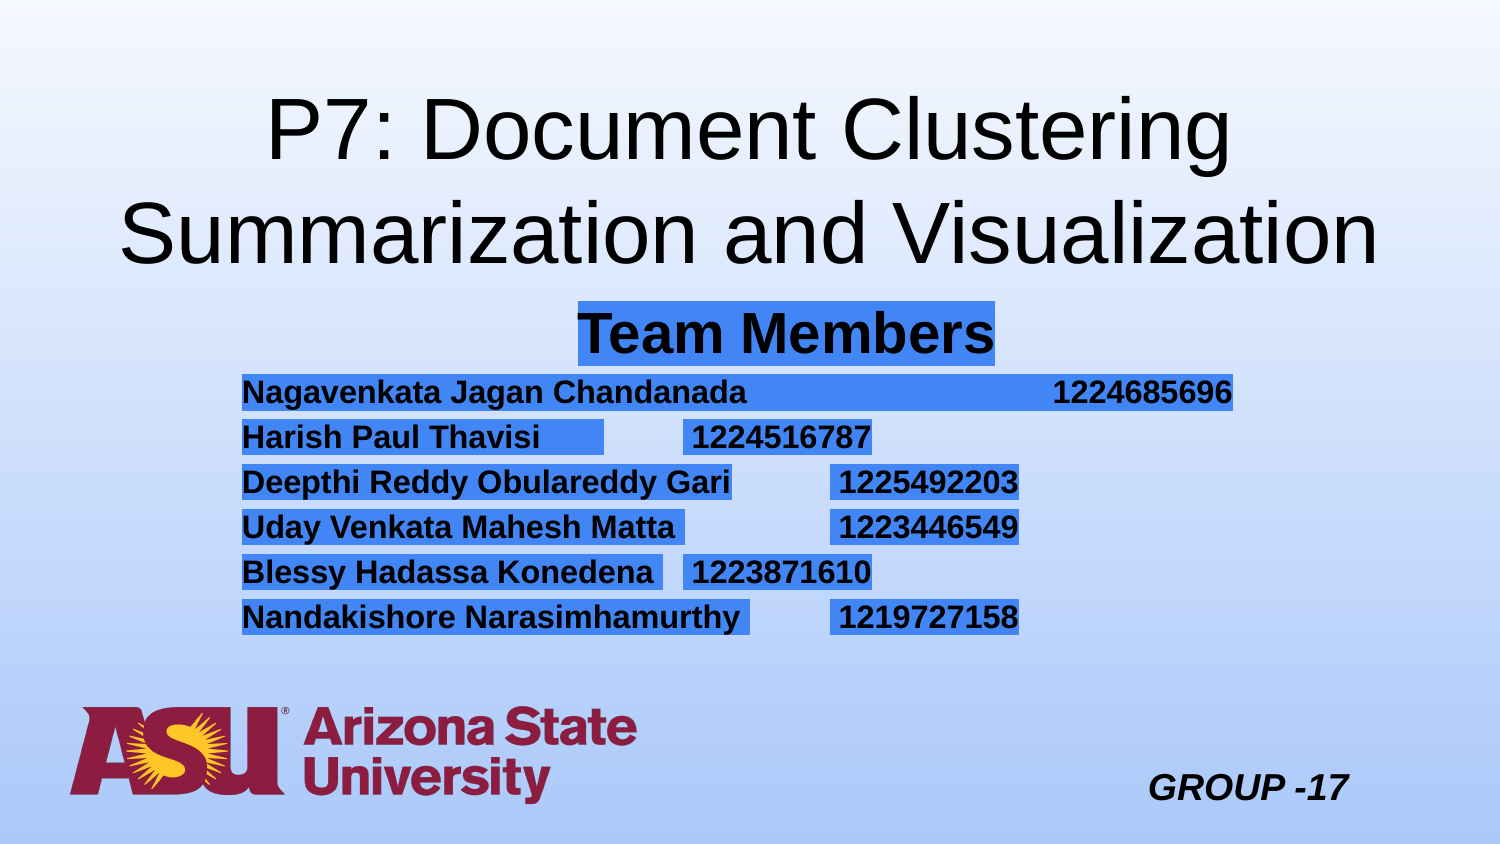

# P7: Document Clustering Summarization and Visualization
Team Members
Nagavenkata Jagan Chandanada                                  1224685696
Harish Paul Thavisi       				 1224516787
Deepthi Reddy Obulareddy Gari			 1225492203
Uday Venkata Mahesh Matta 			 1223446549
Blessy Hadassa Konedena 			 1223871610
Nandakishore Narasimhamurthy 			 1219727158

GROUP -17